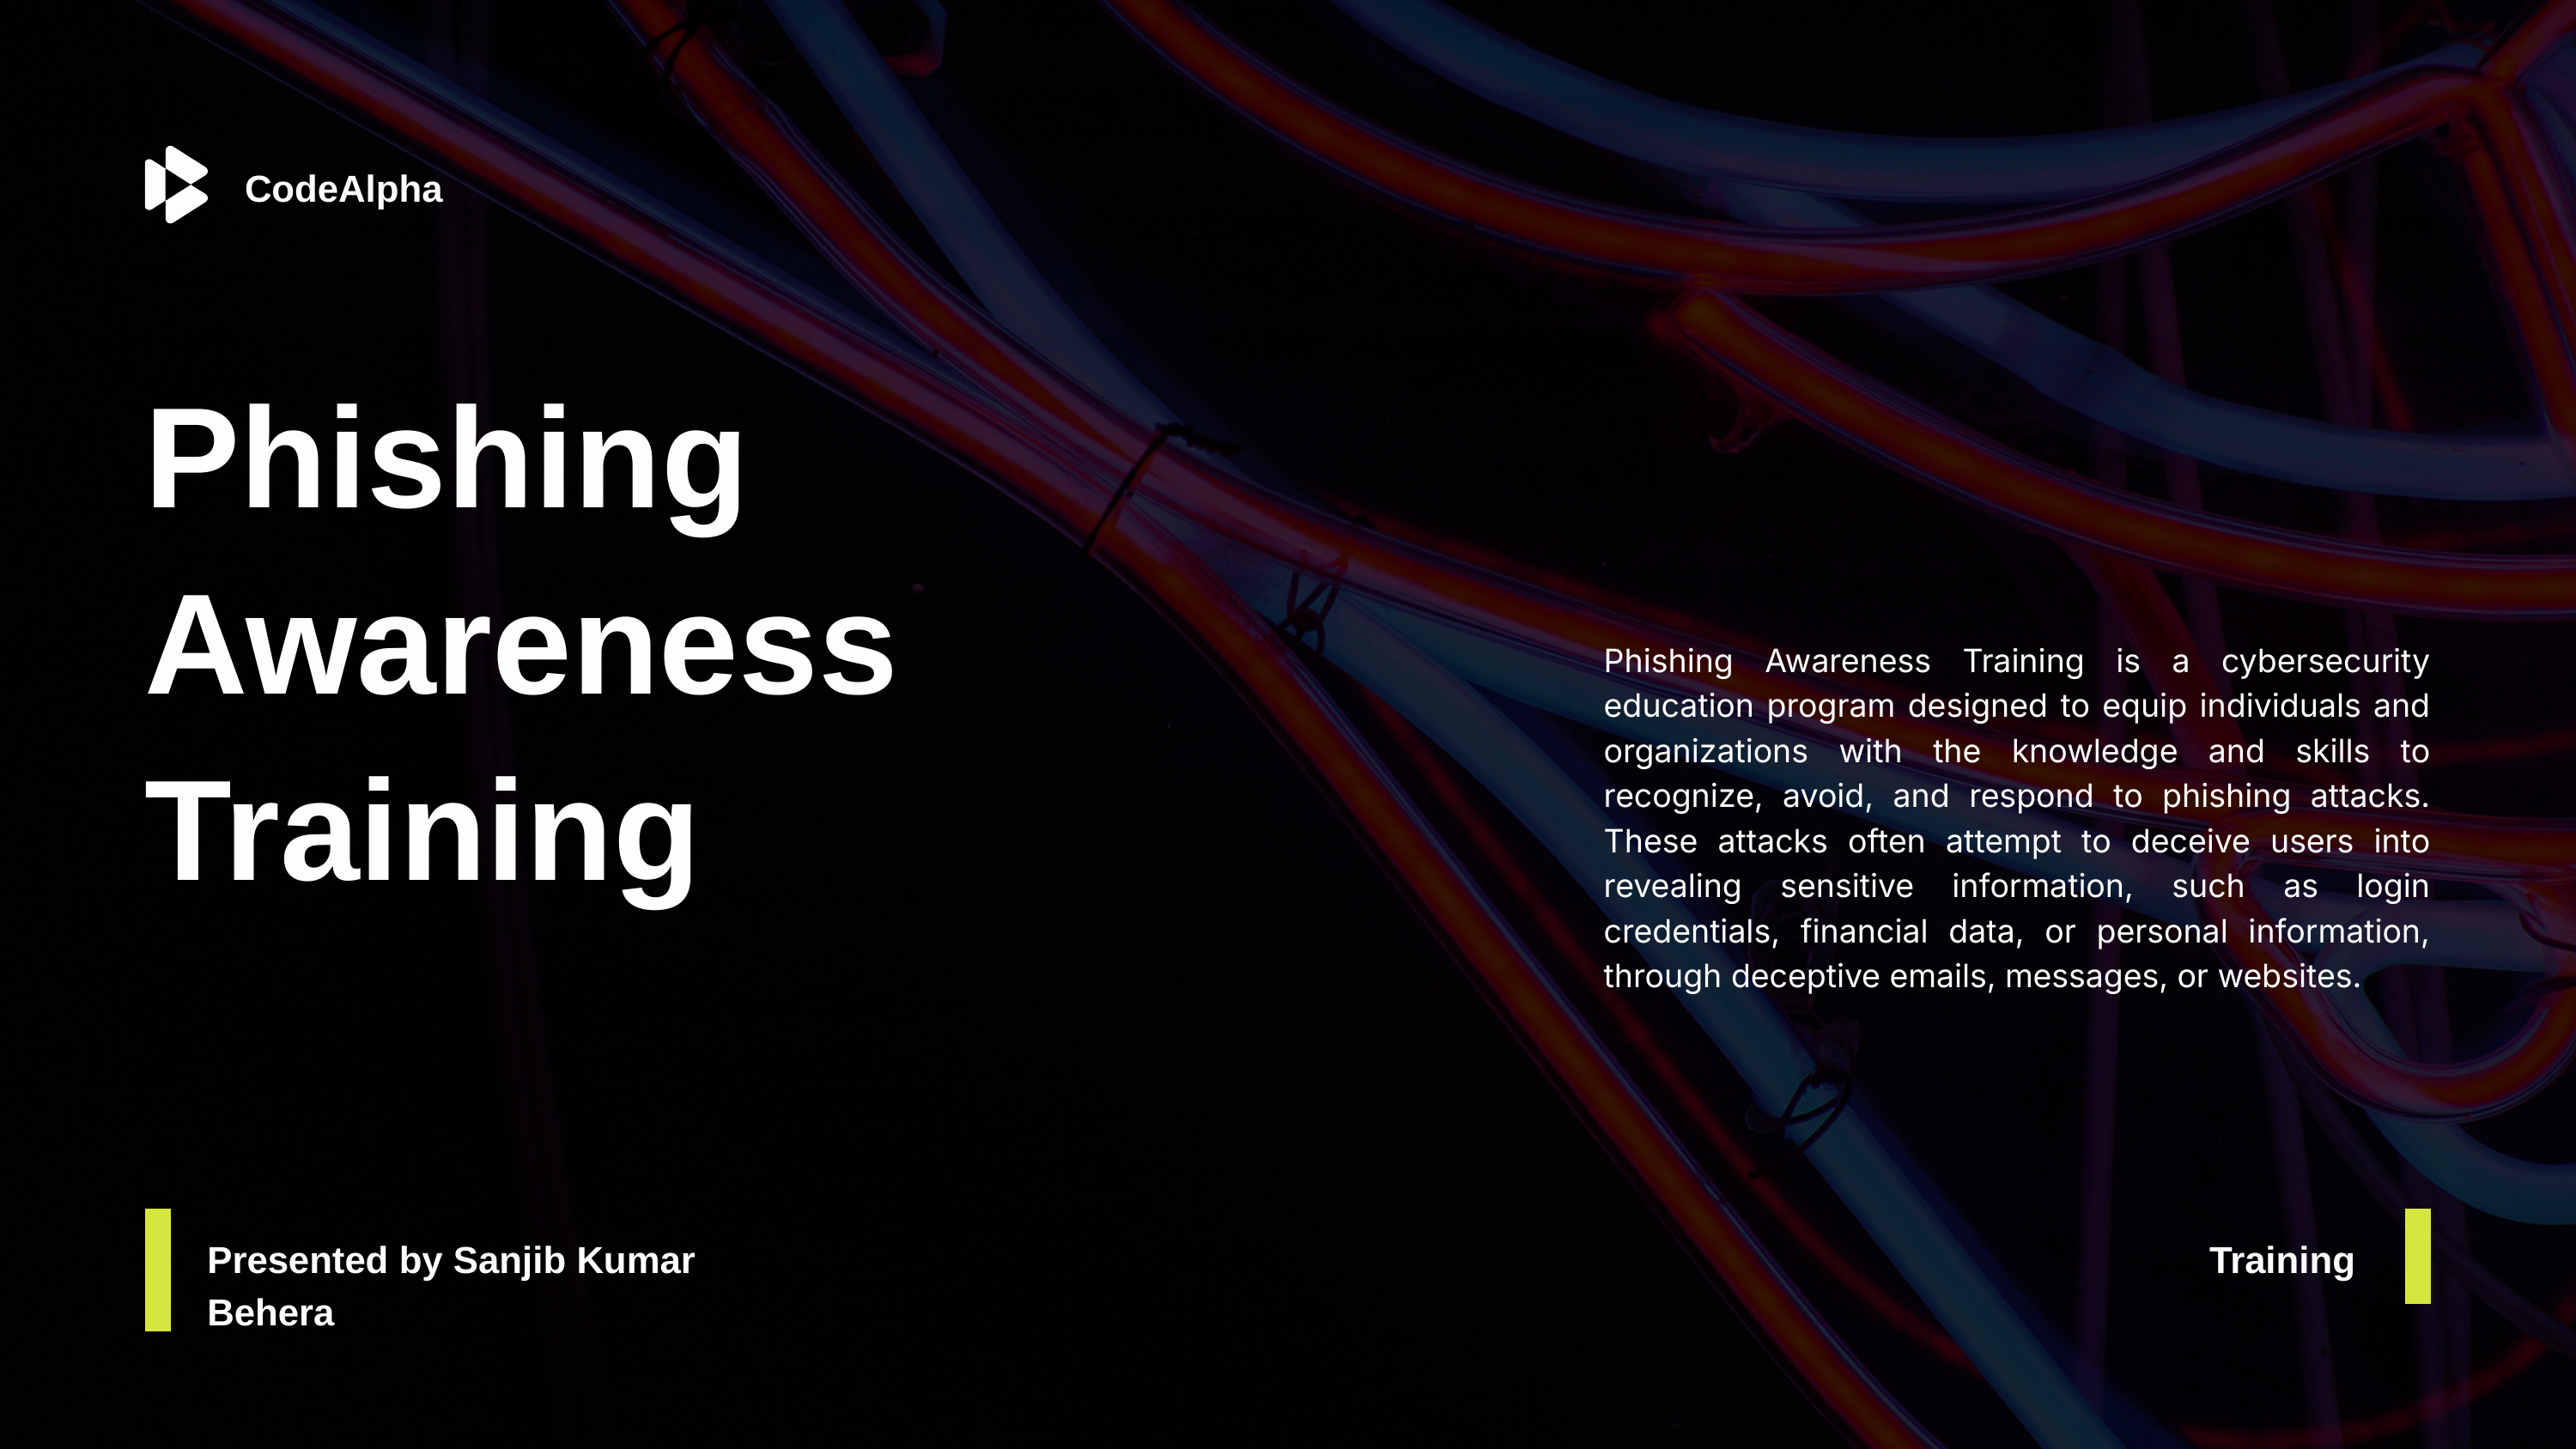

CodeAlpha
Phishing Awareness Training
Phishing Awareness Training is a cybersecurity education program designed to equip individuals and organizations with the knowledge and skills to recognize, avoid, and respond to phishing attacks. These attacks often attempt to deceive users into revealing sensitive information, such as login credentials, financial data, or personal information, through deceptive emails, messages, or websites.

Presented by Sanjib Kumar Behera
Training